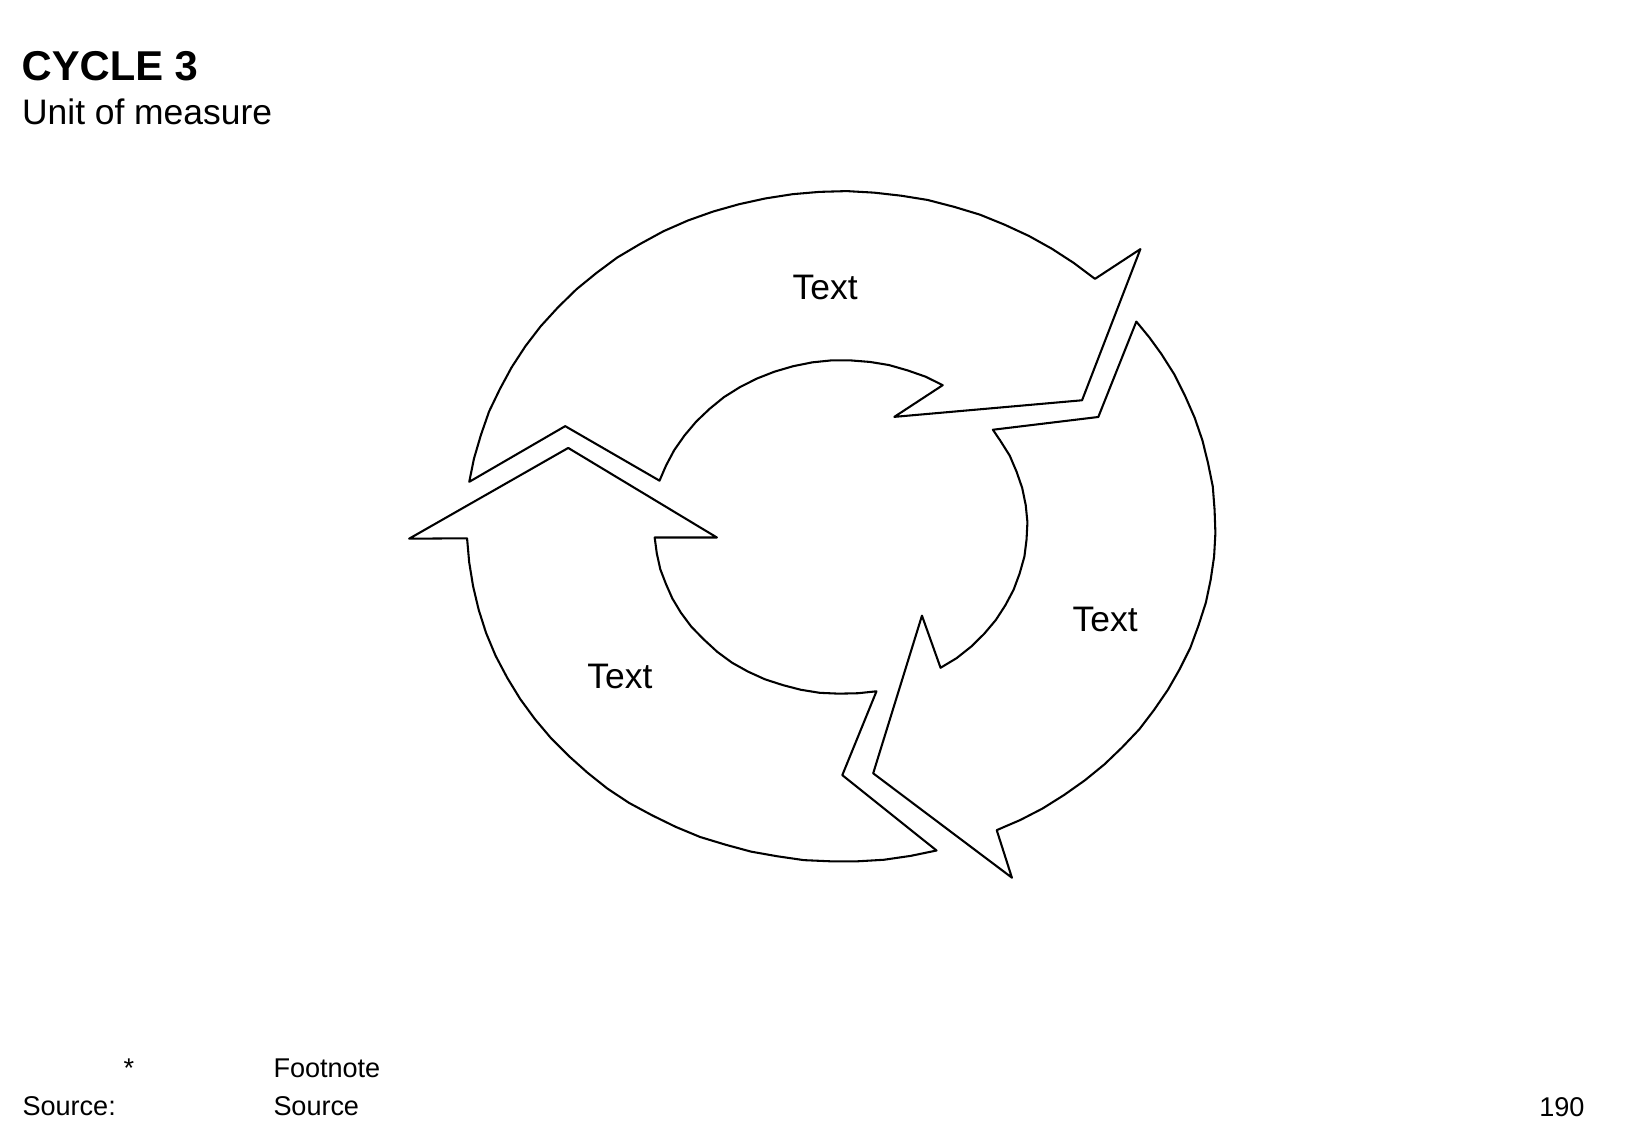

# CYCLE 3
Unit of measure

Text

Text
Text
	*	Footnote
Source:		Source
190